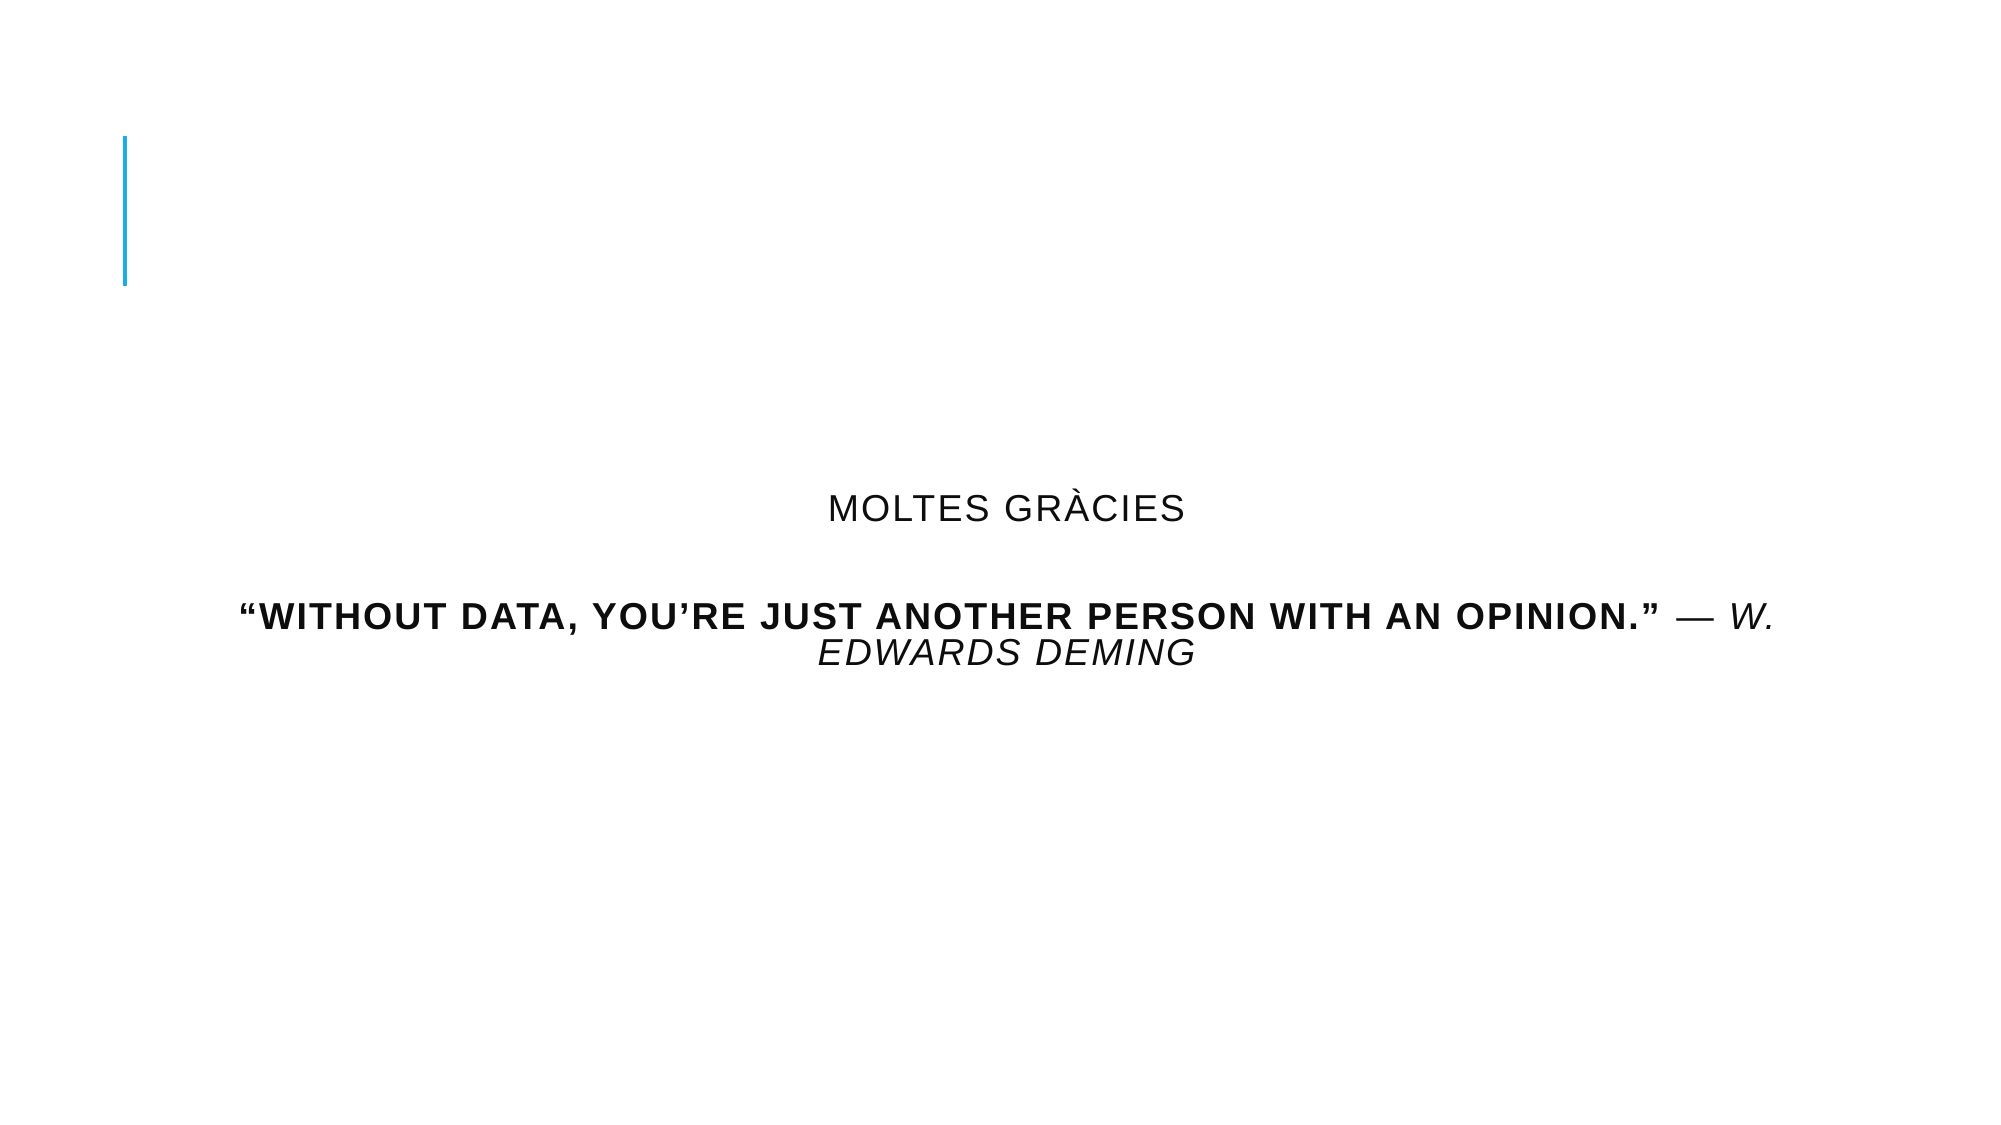

# Moltes gràcies “Without data, you’re just another person with an opinion.” — W. Edwards Deming